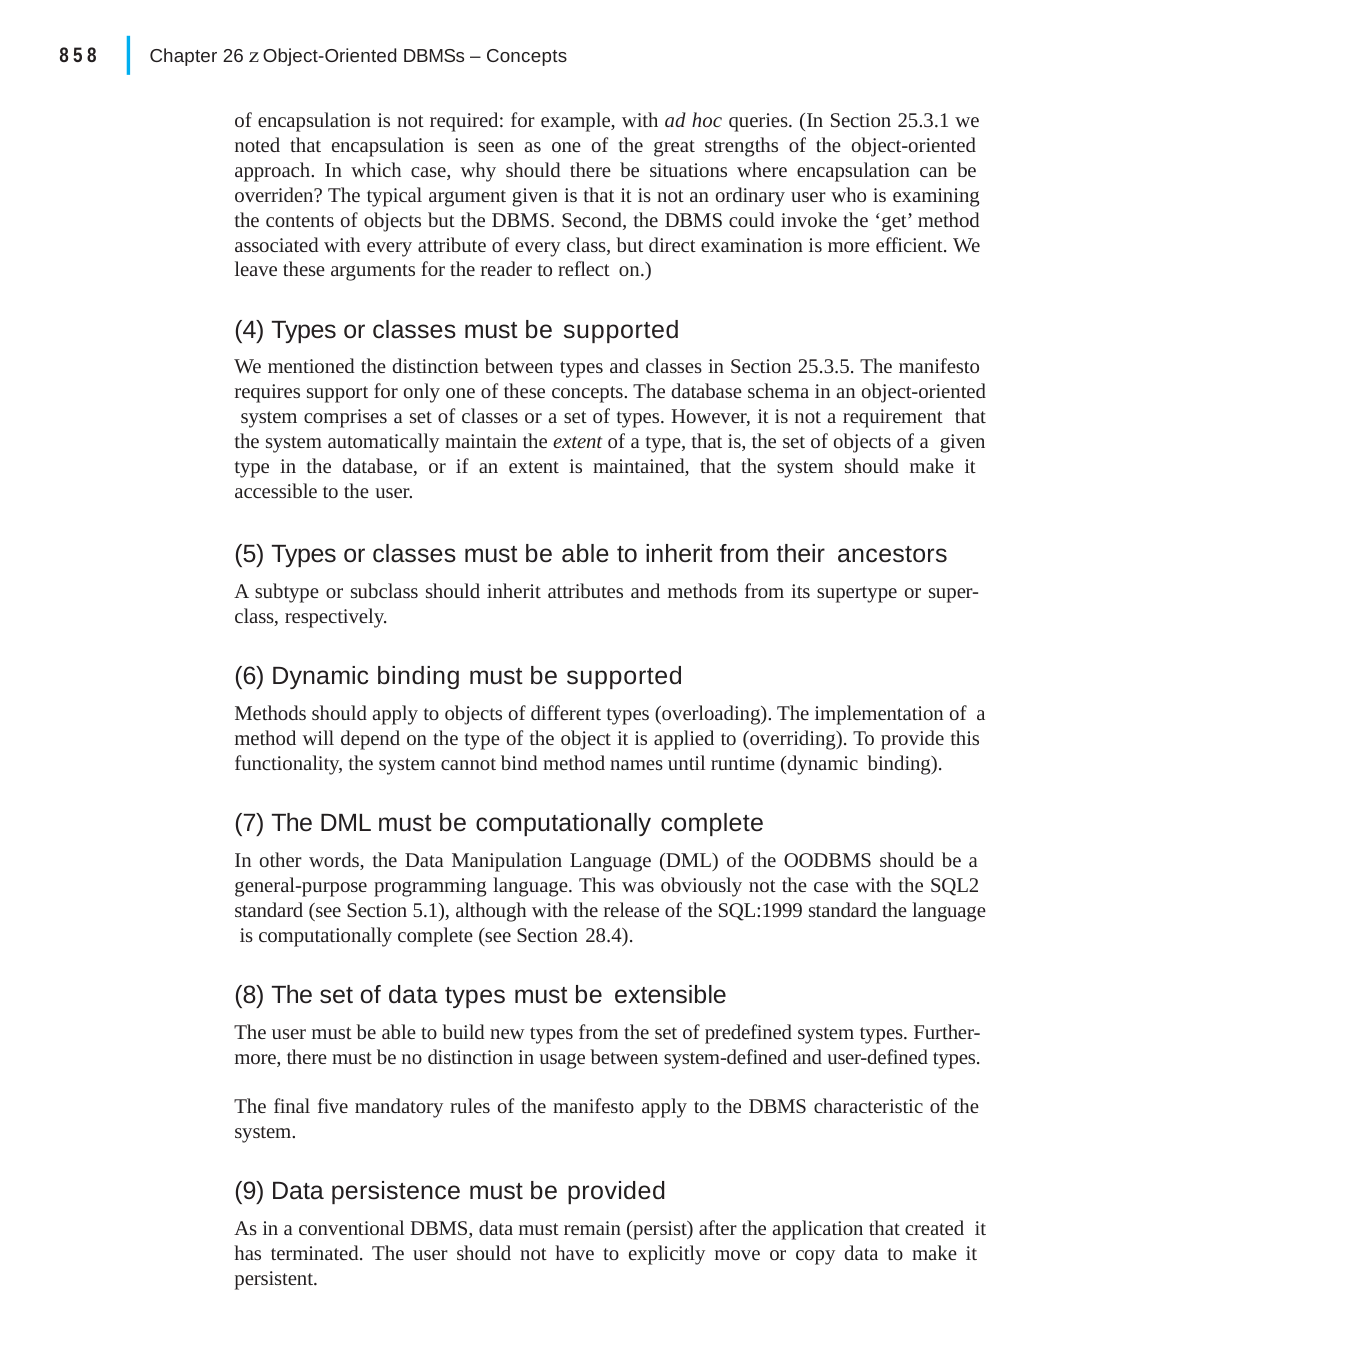

|
858
Chapter 26 z Object-Oriented DBMSs – Concepts
of encapsulation is not required: for example, with ad hoc queries. (In Section 25.3.1 we  noted that encapsulation is seen as one of the great strengths of the object-oriented  approach. In which case, why should there be situations where encapsulation can be  overriden? The typical argument given is that it is not an ordinary user who is examining  the contents of objects but the DBMS. Second, the DBMS could invoke the ‘get’ method  associated with every attribute of every class, but direct examination is more efficient. We  leave these arguments for the reader to reflect on.)

(4) Types or classes must be supported
We mentioned the distinction between types and classes in Section 25.3.5. The manifesto  requires support for only one of these concepts. The database schema in an object-oriented  system comprises a set of classes or a set of types. However, it is not a requirement  that the system automatically maintain the extent of a type, that is, the set of objects of a  given type in the database, or if an extent is maintained, that the system should make it  accessible to the user.

(5) Types or classes must be able to inherit from their ancestors
A subtype or subclass should inherit attributes and methods from its supertype or super-  class, respectively.

(6) Dynamic binding must be supported
Methods should apply to objects of different types (overloading). The implementation of  a method will depend on the type of the object it is applied to (overriding). To provide this  functionality, the system cannot bind method names until runtime (dynamic binding).

(7) The DML must be computationally complete
In other words, the Data Manipulation Language (DML) of the OODBMS should be a  general-purpose programming language. This was obviously not the case with the SQL2  standard (see Section 5.1), although with the release of the SQL:1999 standard the language  is computationally complete (see Section 28.4).

(8) The set of data types must be extensible
The user must be able to build new types from the set of predefined system types. Further-  more, there must be no distinction in usage between system-defined and user-defined types.

The final five mandatory rules of the manifesto apply to the DBMS characteristic of the  system.

(9) Data persistence must be provided
As in a conventional DBMS, data must remain (persist) after the application that created  it has terminated. The user should not have to explicitly move or copy data to make it  persistent.